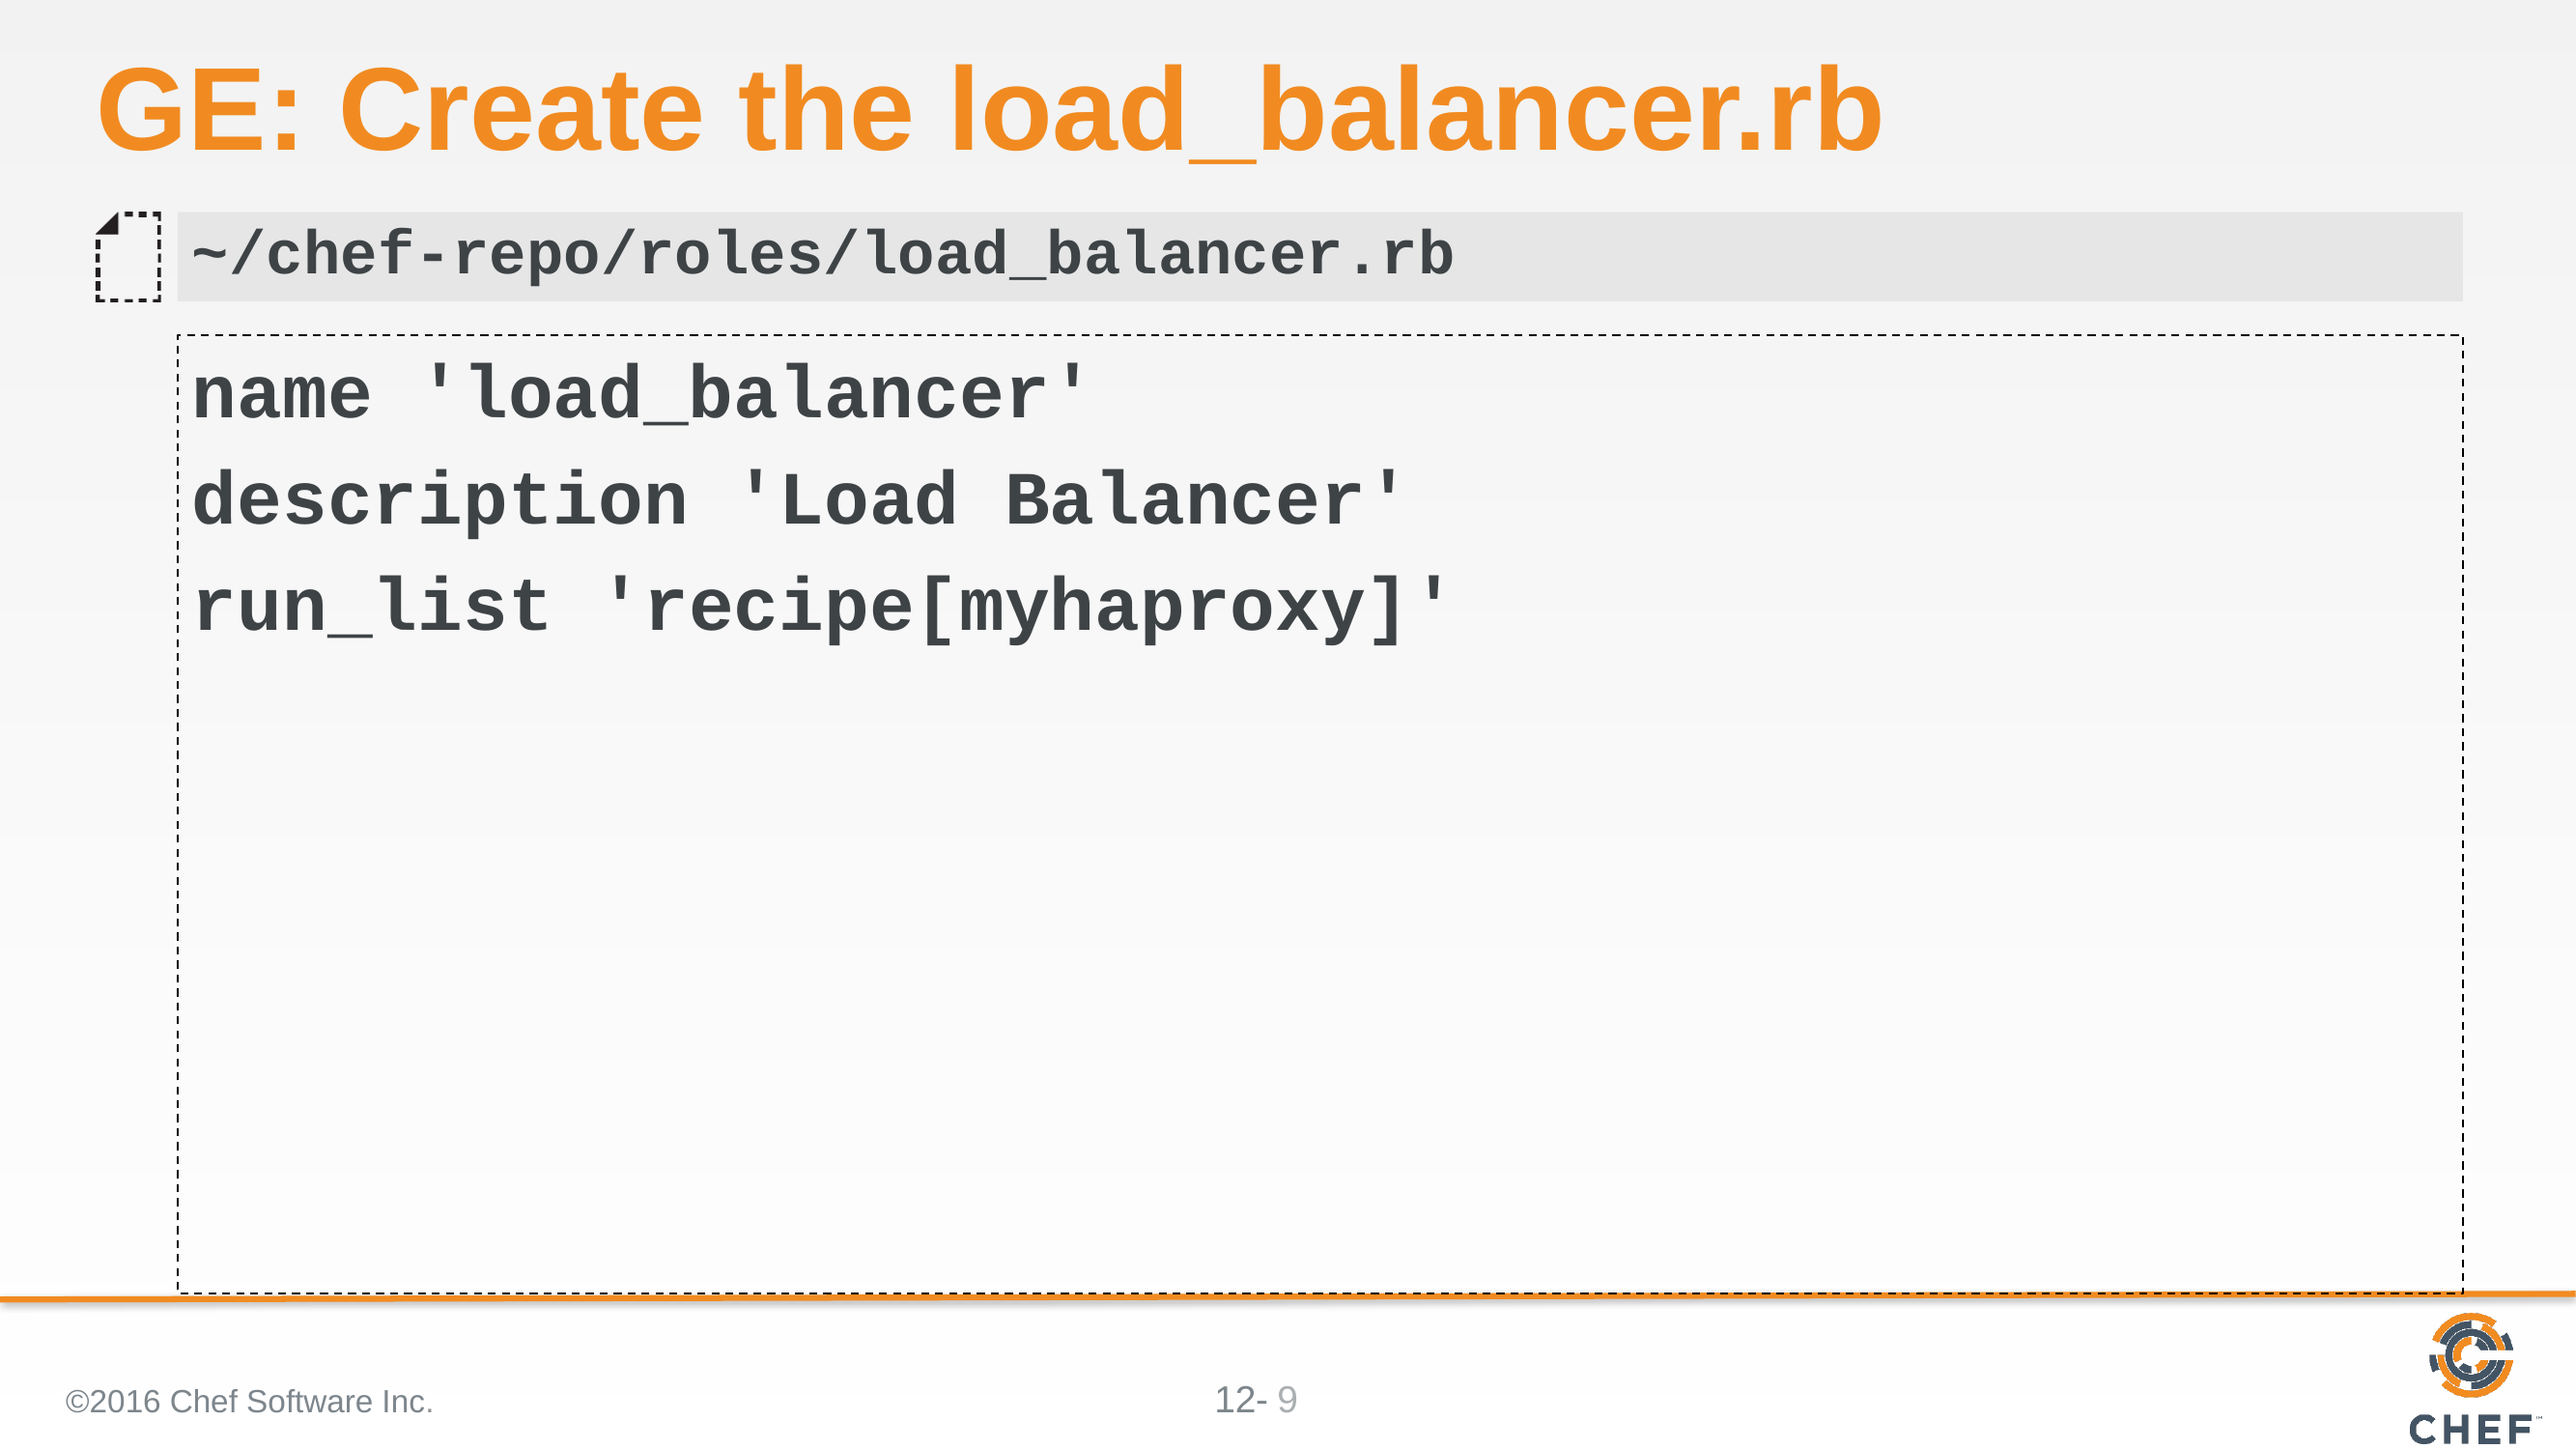

# GE: Create the load_balancer.rb
~/chef-repo/roles/load_balancer.rb
name 'load_balancer'
description 'Load Balancer'
run_list 'recipe[myhaproxy]'
©2016 Chef Software Inc.
9